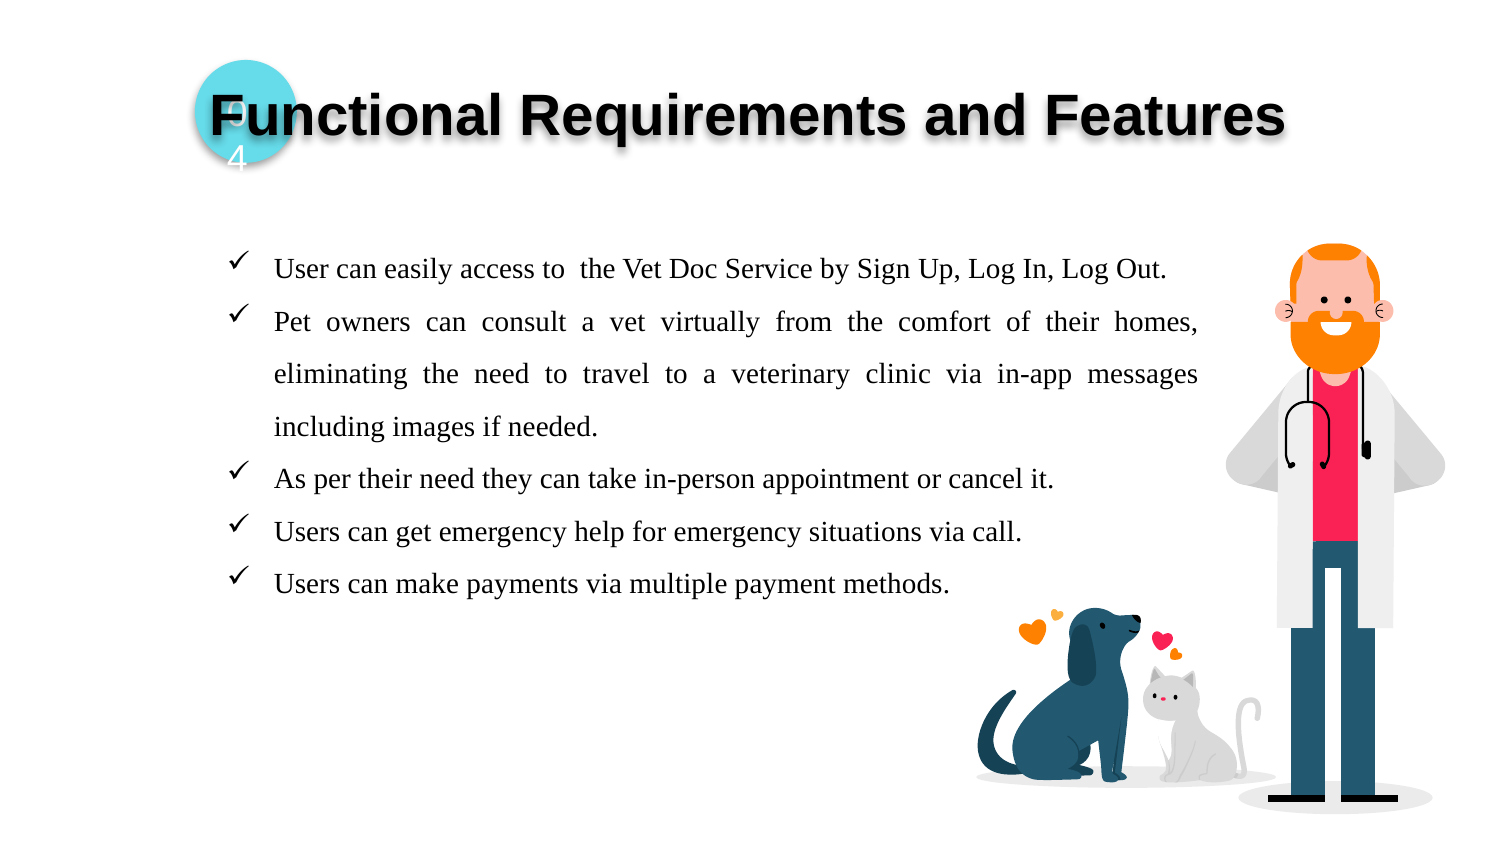

04
# Functional Requirements and Features
User can easily access to  the Vet Doc Service by Sign Up, Log In, Log Out.
Pet owners can consult a vet virtually from the comfort of their homes, eliminating the need to travel to a veterinary clinic via in-app messages including images if needed.
As per their need they can take in-person appointment or cancel it.
Users can get emergency help for emergency situations via call.
Users can make payments via multiple payment methods.